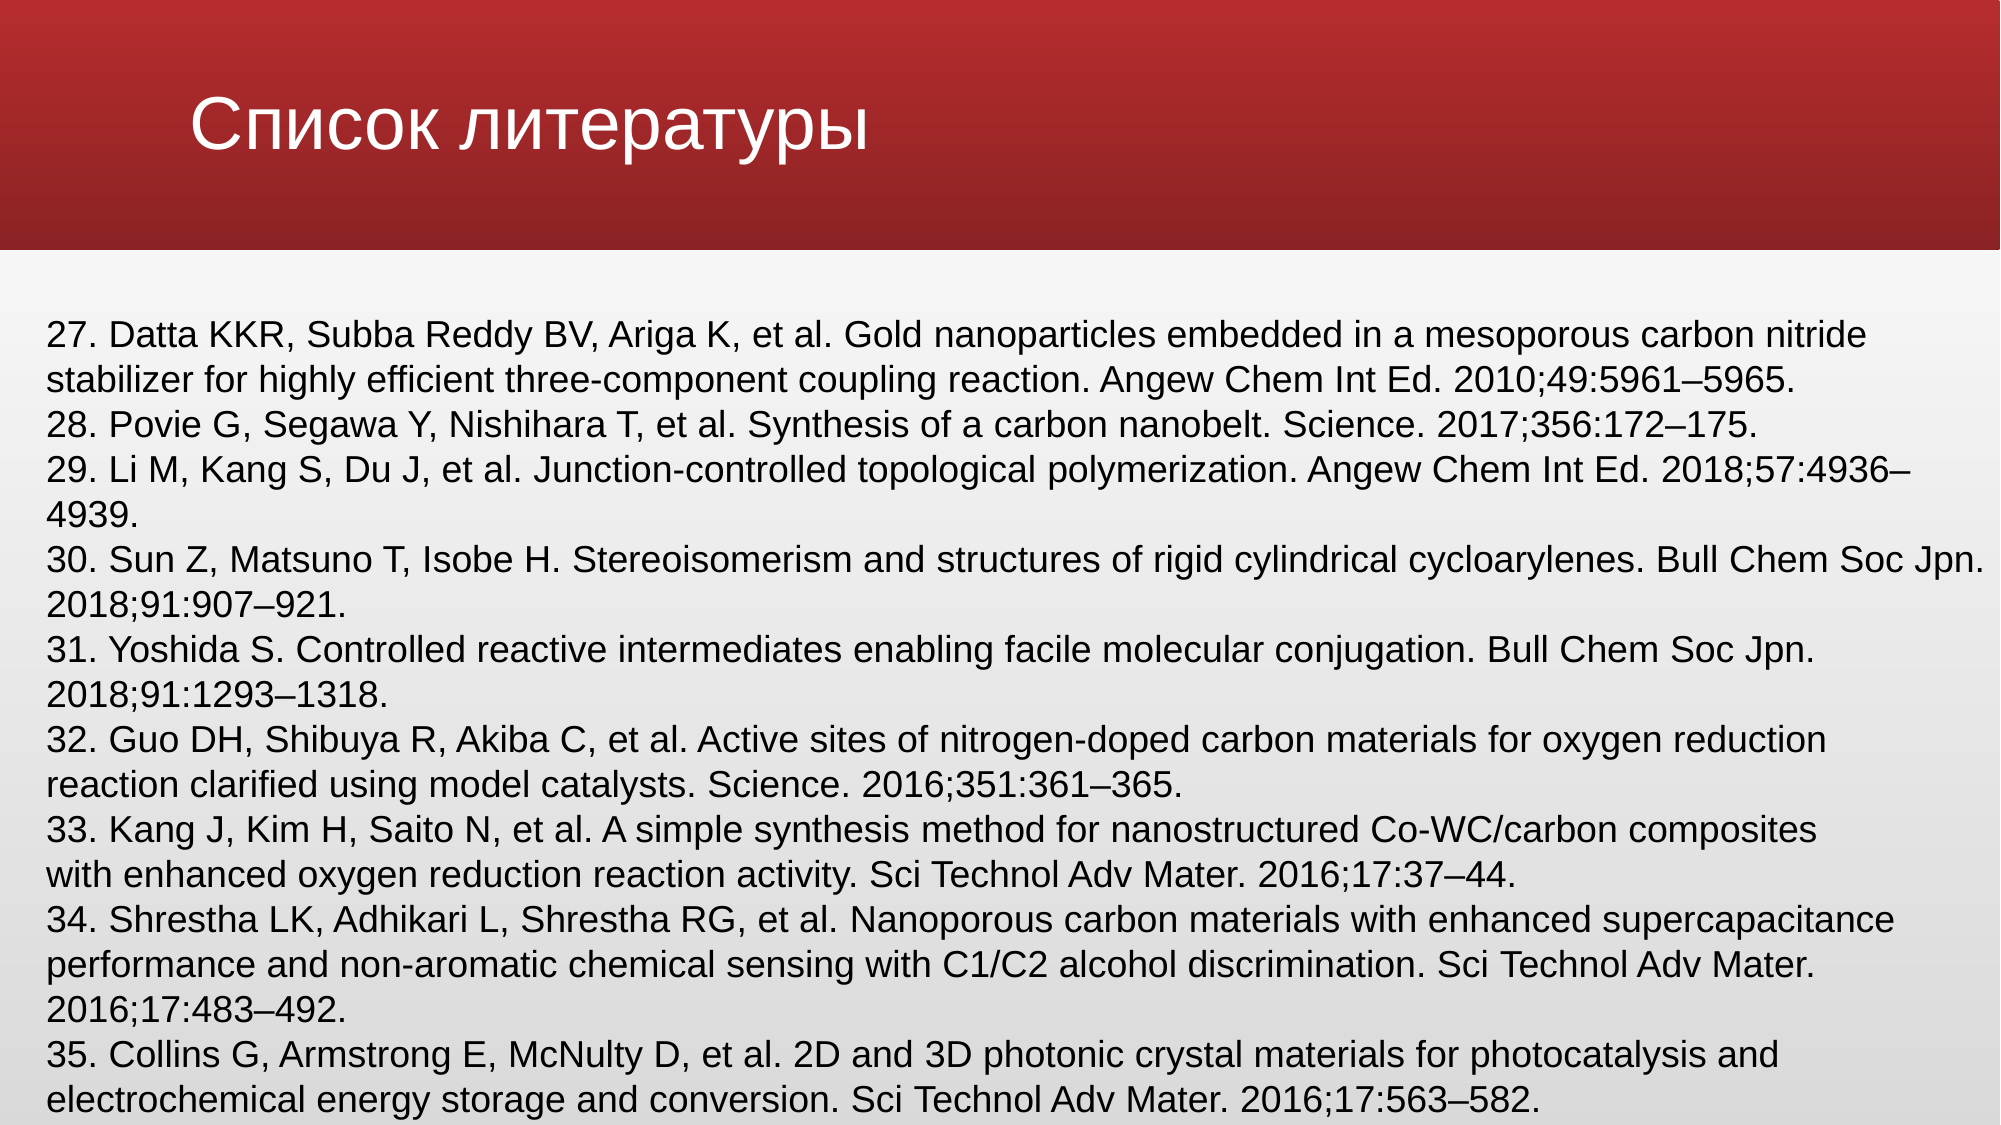

# Список литературы
27. Datta KKR, Subba Reddy BV, Ariga K, et al. Gold nanoparticles embedded in a mesoporous carbon nitride
stabilizer for highly efficient three-component coupling reaction. Angew Chem Int Ed. 2010;49:5961–5965.
28. Povie G, Segawa Y, Nishihara T, et al. Synthesis of a carbon nanobelt. Science. 2017;356:172–175.
29. Li M, Kang S, Du J, et al. Junction-controlled topological polymerization. Angew Chem Int Ed. 2018;57:4936–4939.
30. Sun Z, Matsuno T, Isobe H. Stereoisomerism and structures of rigid cylindrical cycloarylenes. Bull Chem Soc Jpn. 2018;91:907–921.
31. Yoshida S. Controlled reactive intermediates enabling facile molecular conjugation. Bull Chem Soc Jpn. 2018;91:1293–1318.
32. Guo DH, Shibuya R, Akiba C, et al. Active sites of nitrogen-doped carbon materials for oxygen reduction
reaction clarified using model catalysts. Science. 2016;351:361–365.
33. Kang J, Kim H, Saito N, et al. A simple synthesis method for nanostructured Co-WC/carbon composites
with enhanced oxygen reduction reaction activity. Sci Technol Adv Mater. 2016;17:37–44.
34. Shrestha LK, Adhikari L, Shrestha RG, et al. Nanoporous carbon materials with enhanced supercapacitance
performance and non-aromatic chemical sensing with C1/C2 alcohol discrimination. Sci Technol Adv Mater. 2016;17:483–492.
35. Collins G, Armstrong E, McNulty D, et al. 2D and 3D photonic crystal materials for photocatalysis and
electrochemical energy storage and conversion. Sci Technol Adv Mater. 2016;17:563–582.